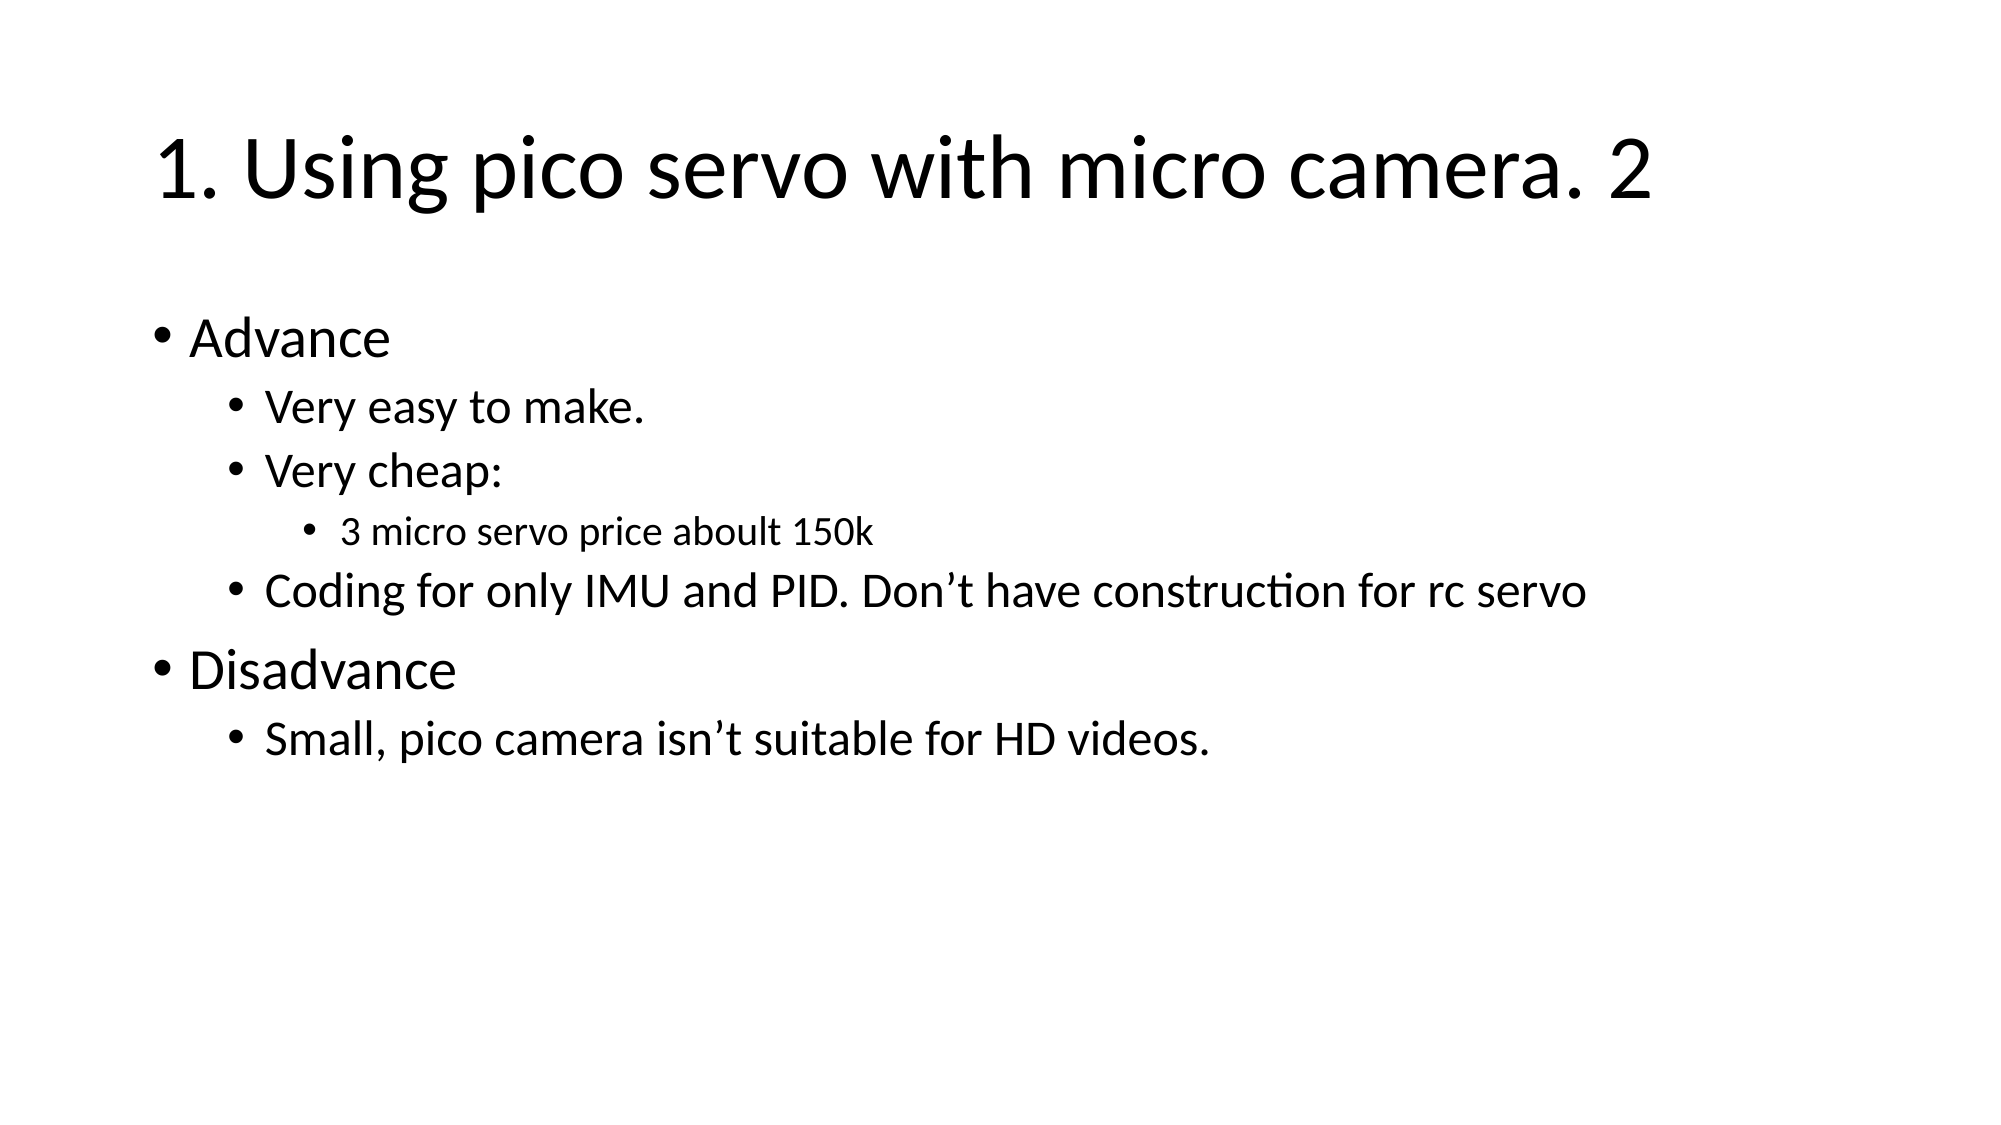

# 1. Using pico servo with micro camera. 2
Advance
Very easy to make.
Very cheap:
3 micro servo price aboult 150k
Coding for only IMU and PID. Don’t have construction for rc servo
Disadvance
Small, pico camera isn’t suitable for HD videos.